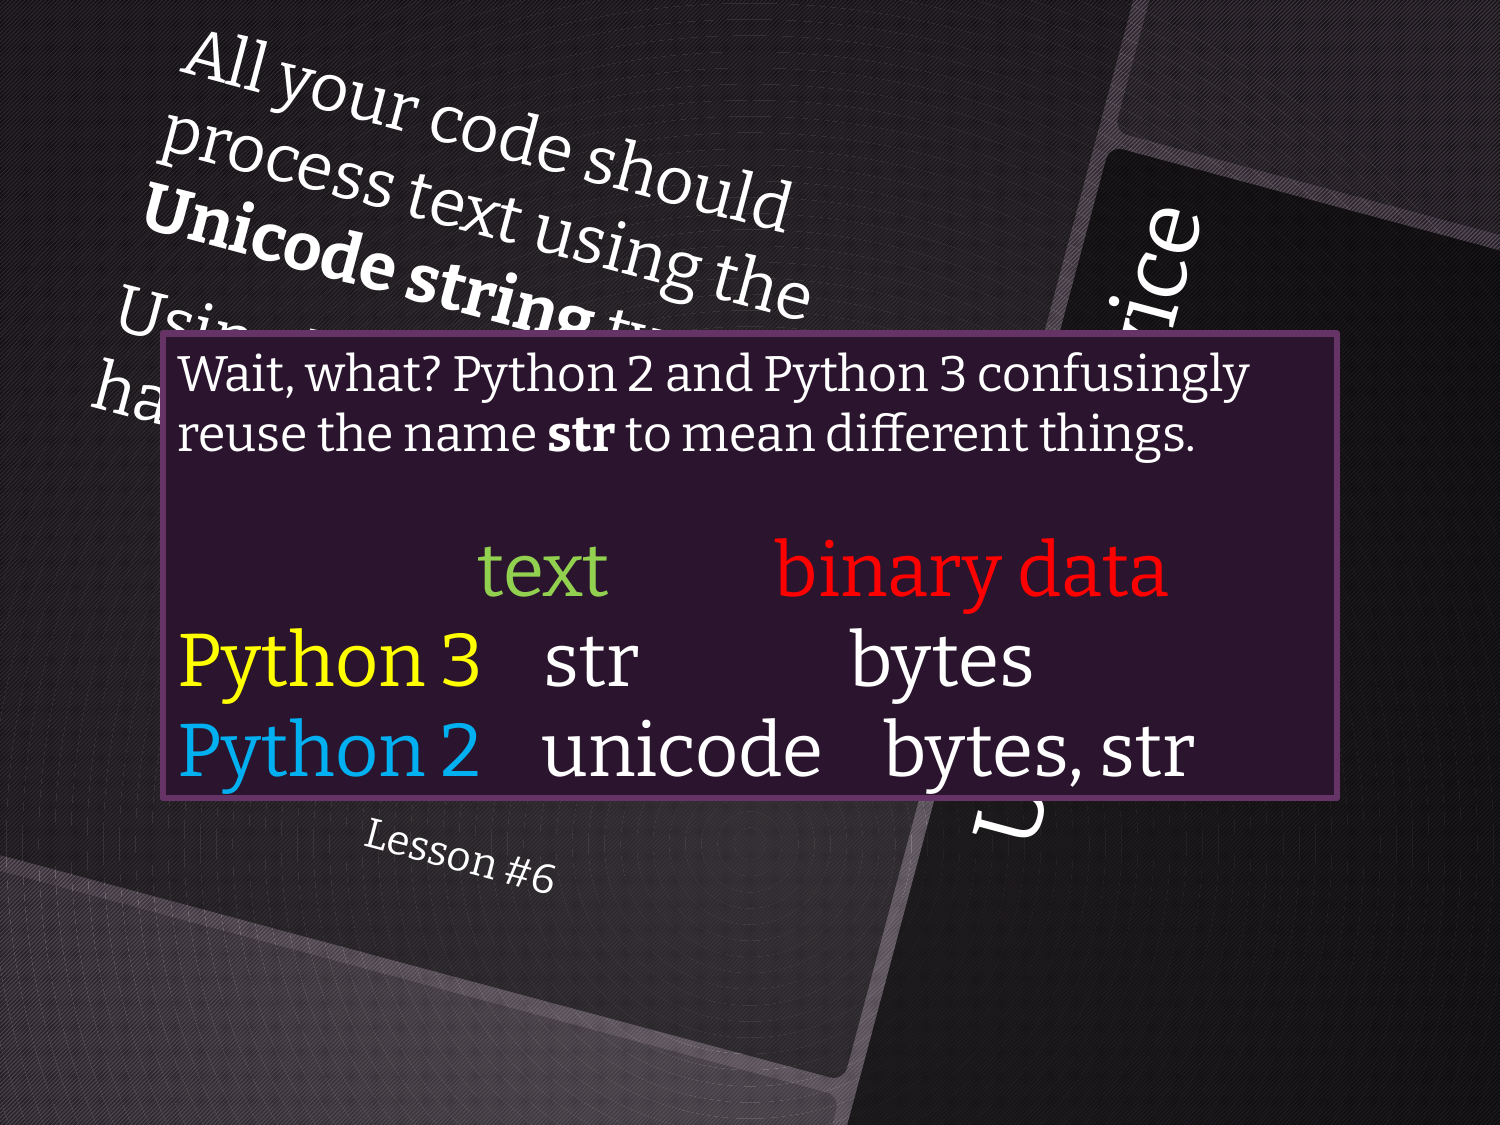

All your code should process text using the Unicode string type.
Using bytes for text handling is a bug.
Wait, what? Python 2 and Python 3 confusingly reuse the name str to mean different things.

                    text           binary data
Python 3    str              bytes
Python 2    unicode    bytes, str
# Unicode Advice
Lesson #6